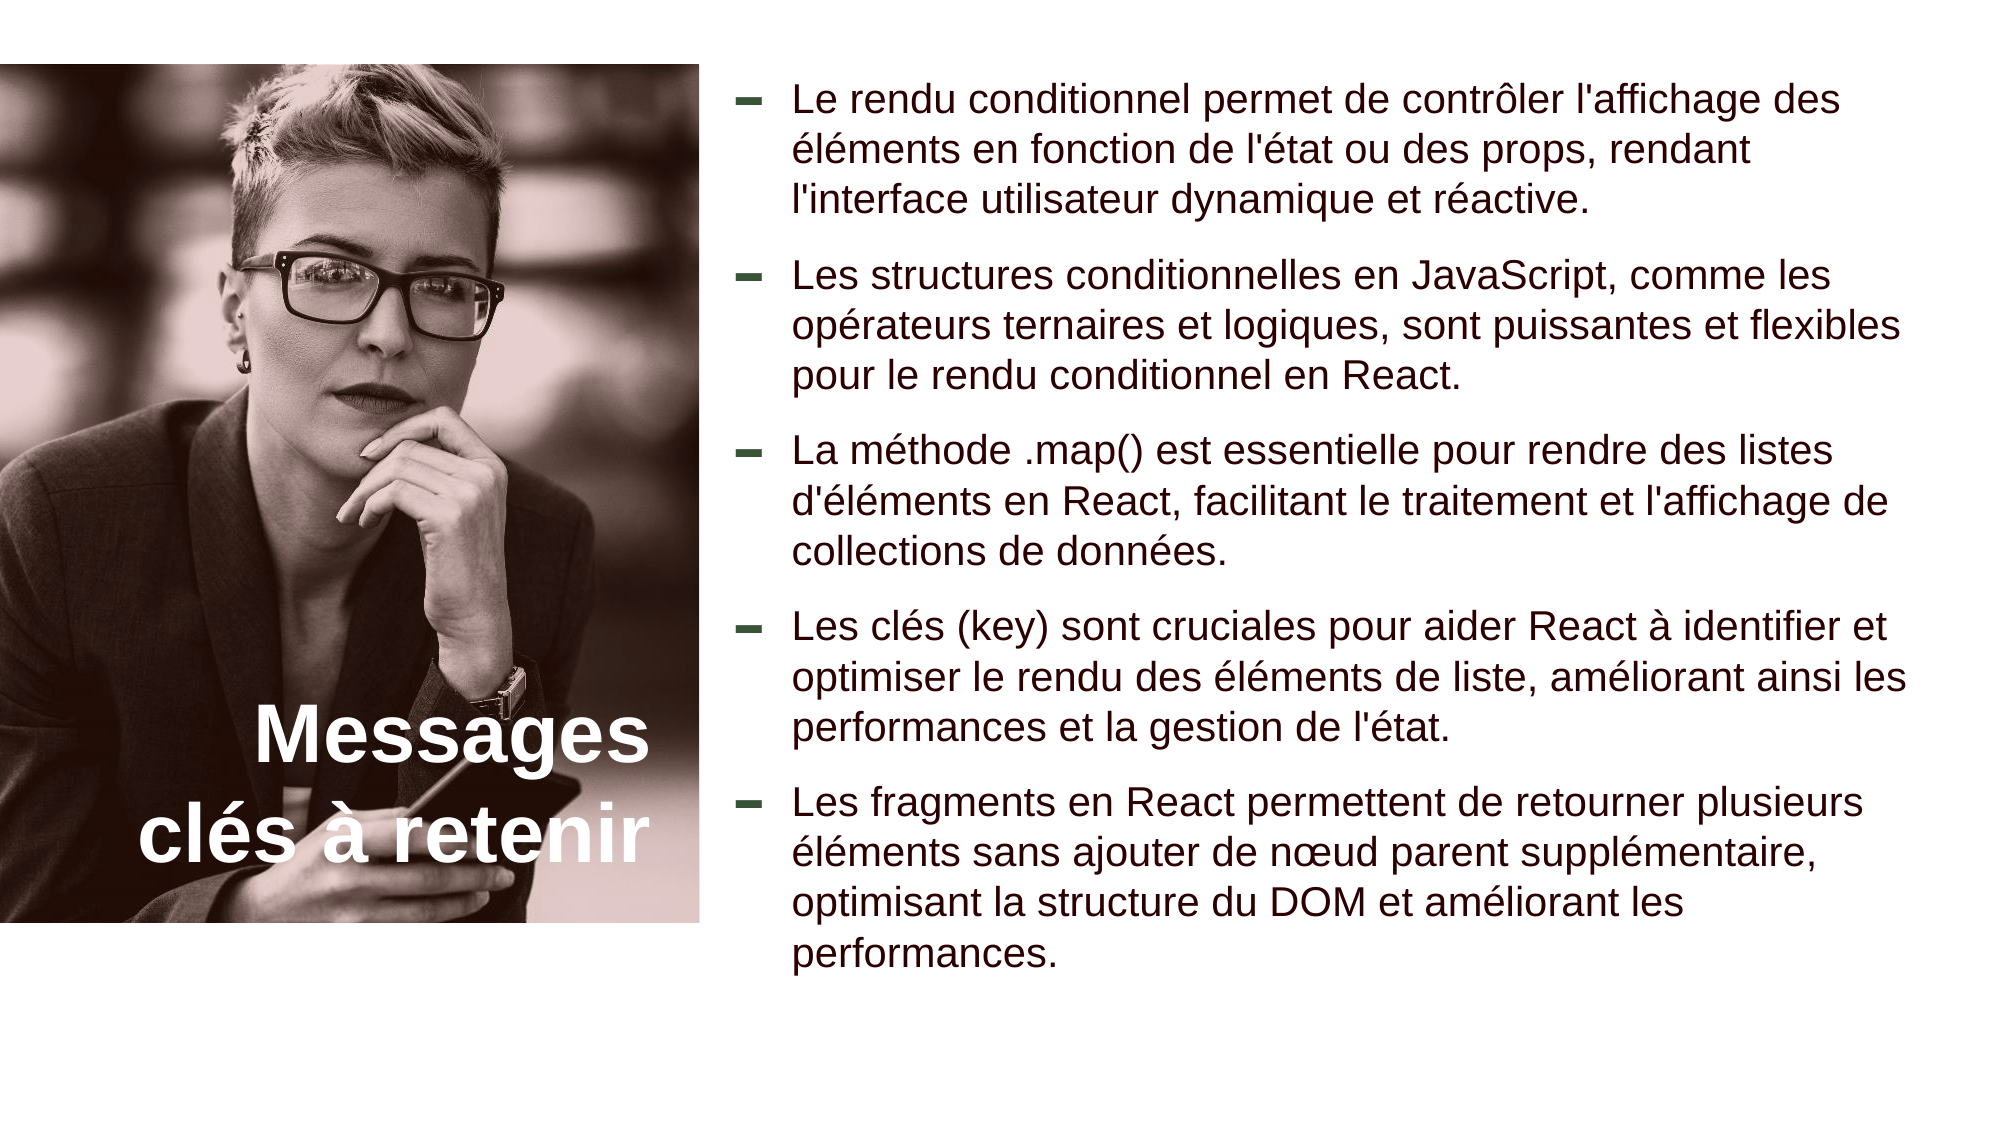

Le rendu conditionnel permet de contrôler l'affichage des éléments en fonction de l'état ou des props, rendant l'interface utilisateur dynamique et réactive.
Les structures conditionnelles en JavaScript, comme les opérateurs ternaires et logiques, sont puissantes et flexibles pour le rendu conditionnel en React.
La méthode .map() est essentielle pour rendre des listes d'éléments en React, facilitant le traitement et l'affichage de collections de données.
Les clés (key) sont cruciales pour aider React à identifier et optimiser le rendu des éléments de liste, améliorant ainsi les performances et la gestion de l'état.
Les fragments en React permettent de retourner plusieurs éléments sans ajouter de nœud parent supplémentaire, optimisant la structure du DOM et améliorant les performances.

# Messages clés à retenir